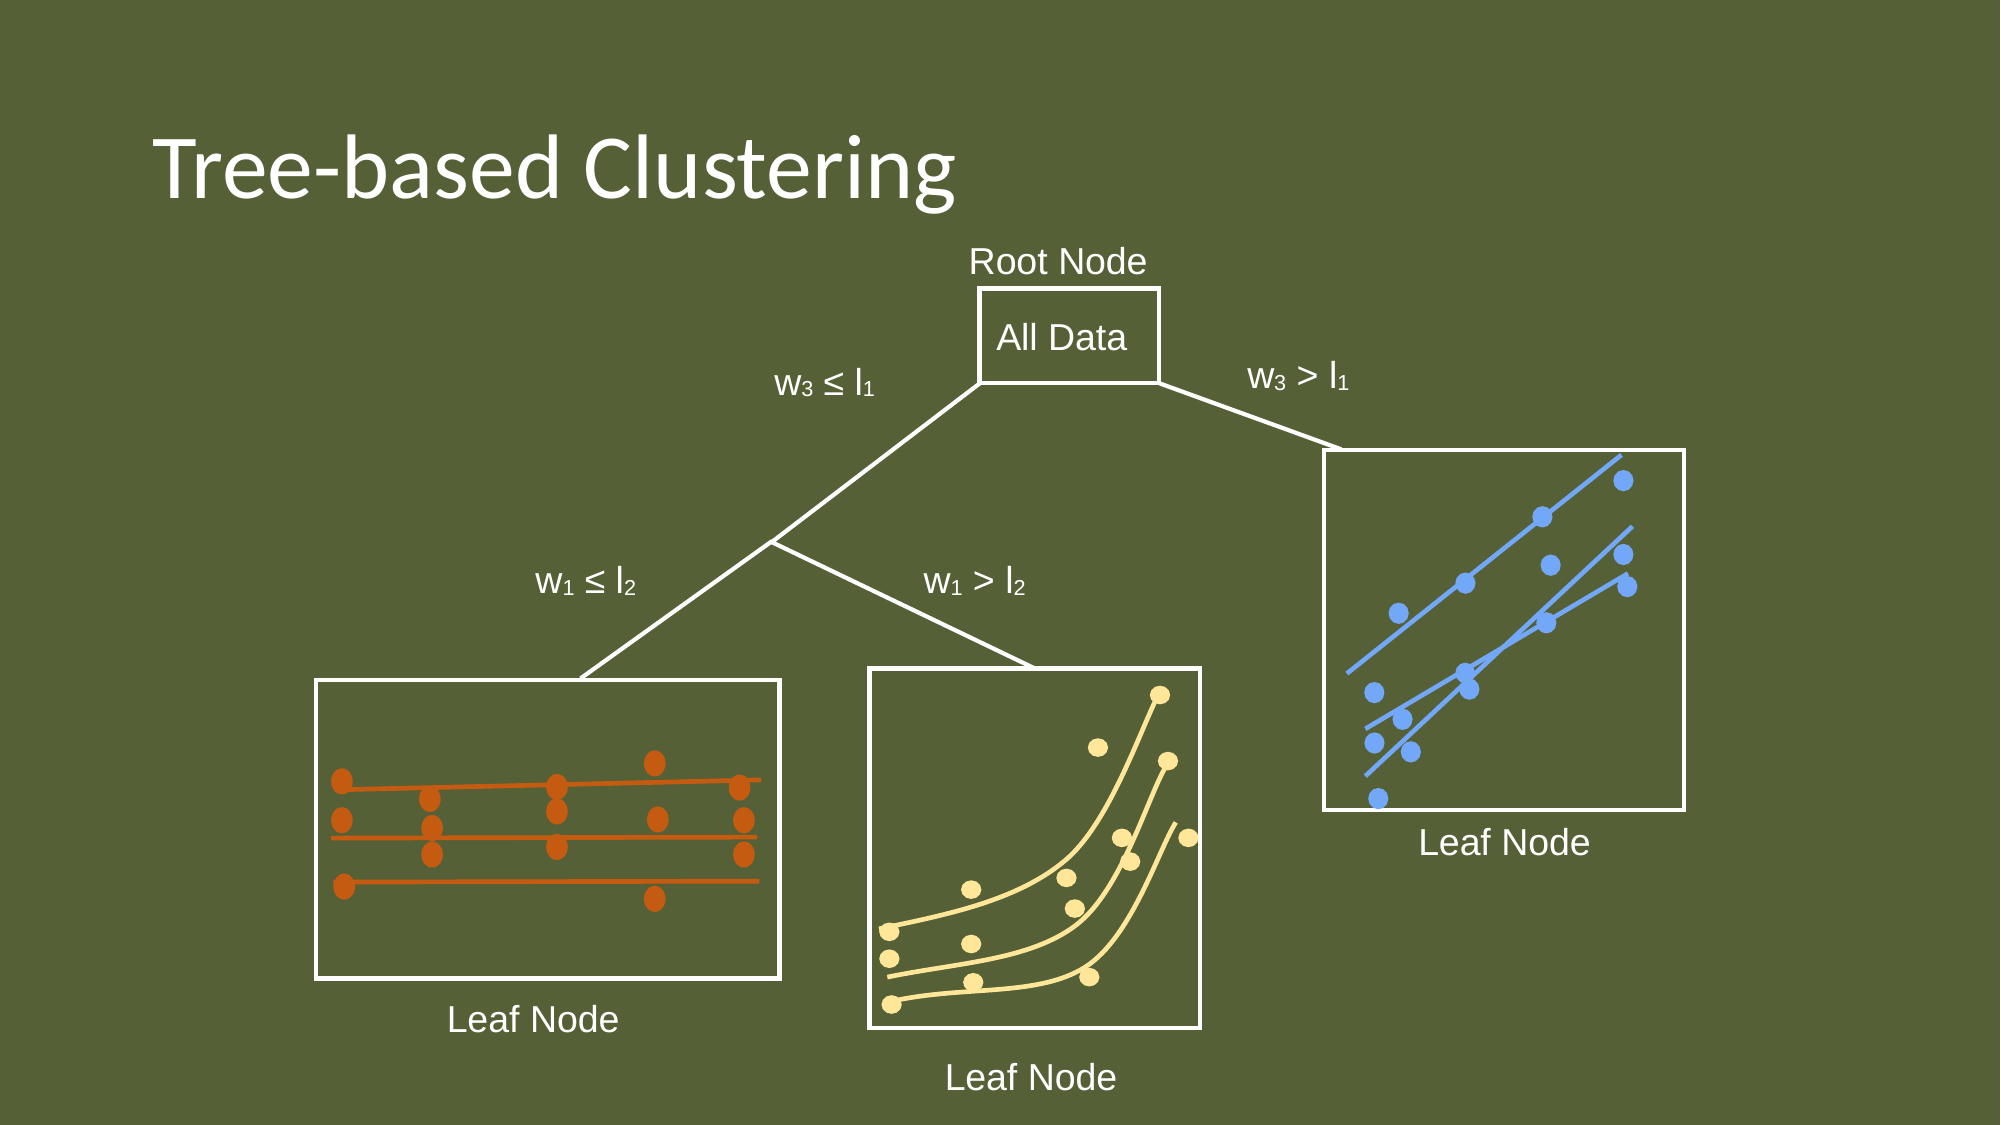

# Tree-based Clustering
Root Node

All Data
w3 > l1
w3 ≤ l1

w1 ≤ l2
w1 > l2

Leaf Node

Leaf Node

Leaf Node